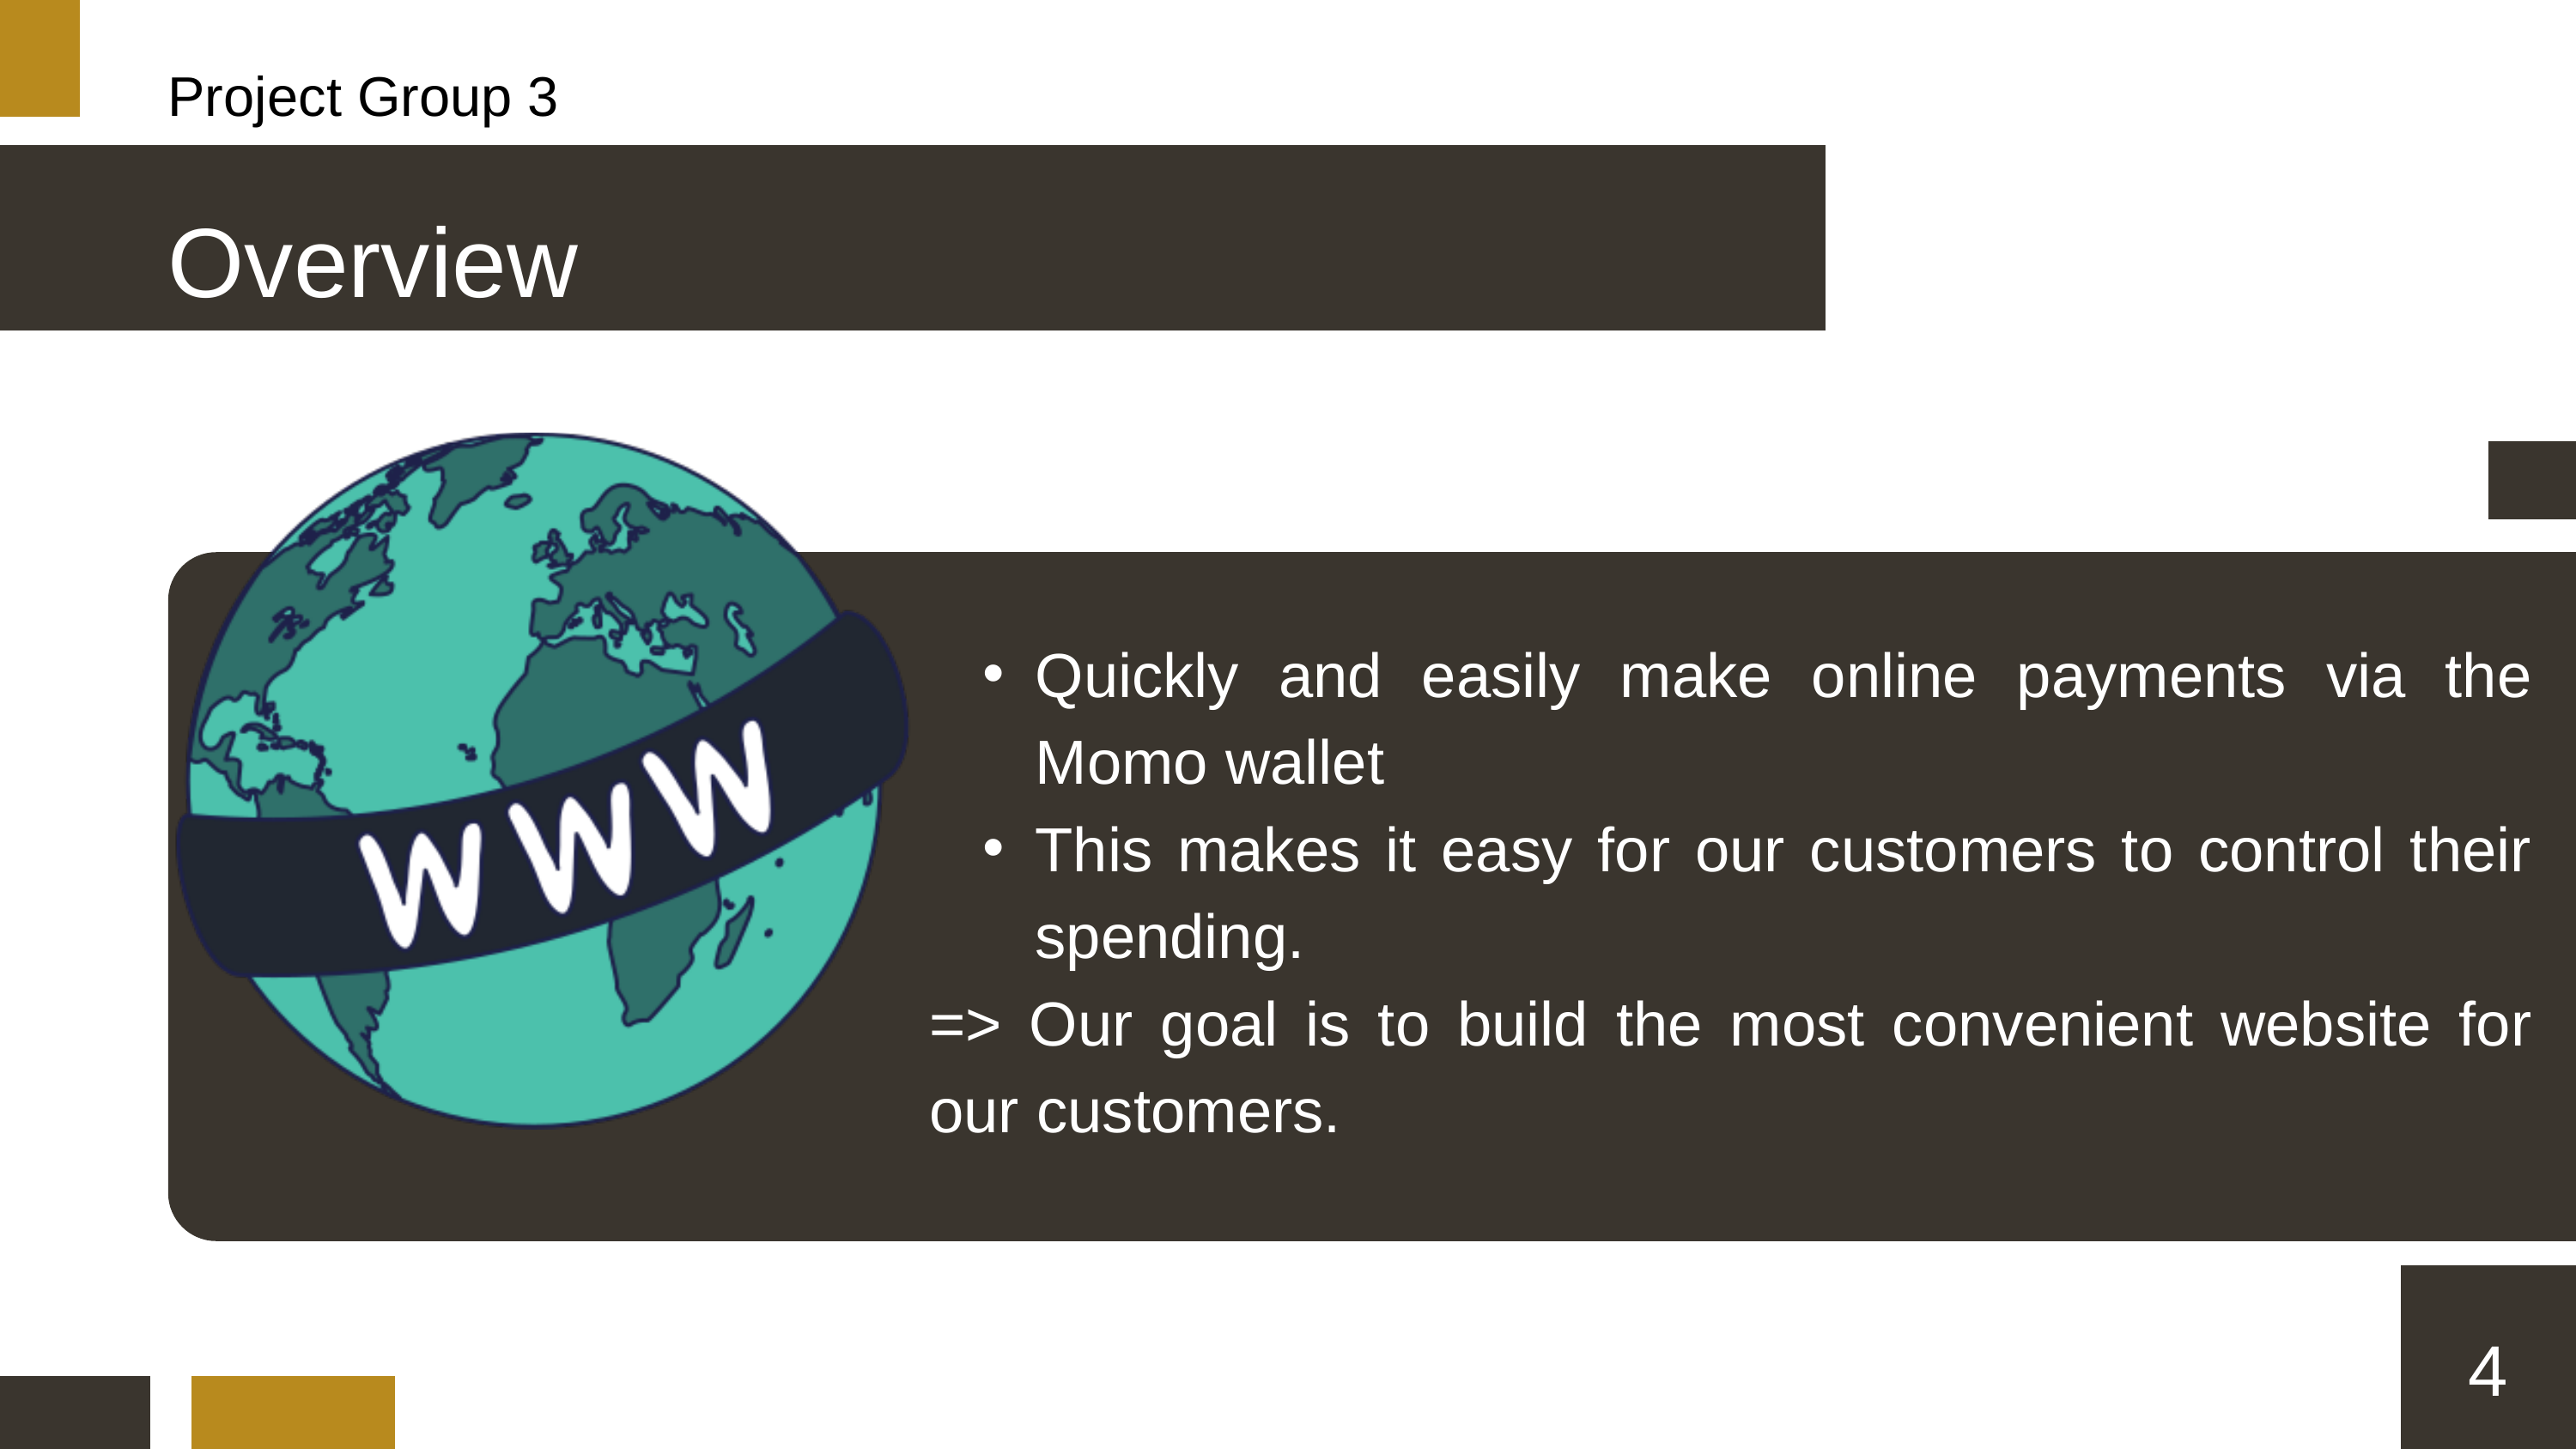

Project Group 3

Overview

Quickly and easily make online payments via the Momo wallet
This makes it easy for our customers to control their spending.
=> Our goal is to build the most convenient website for our customers.

4